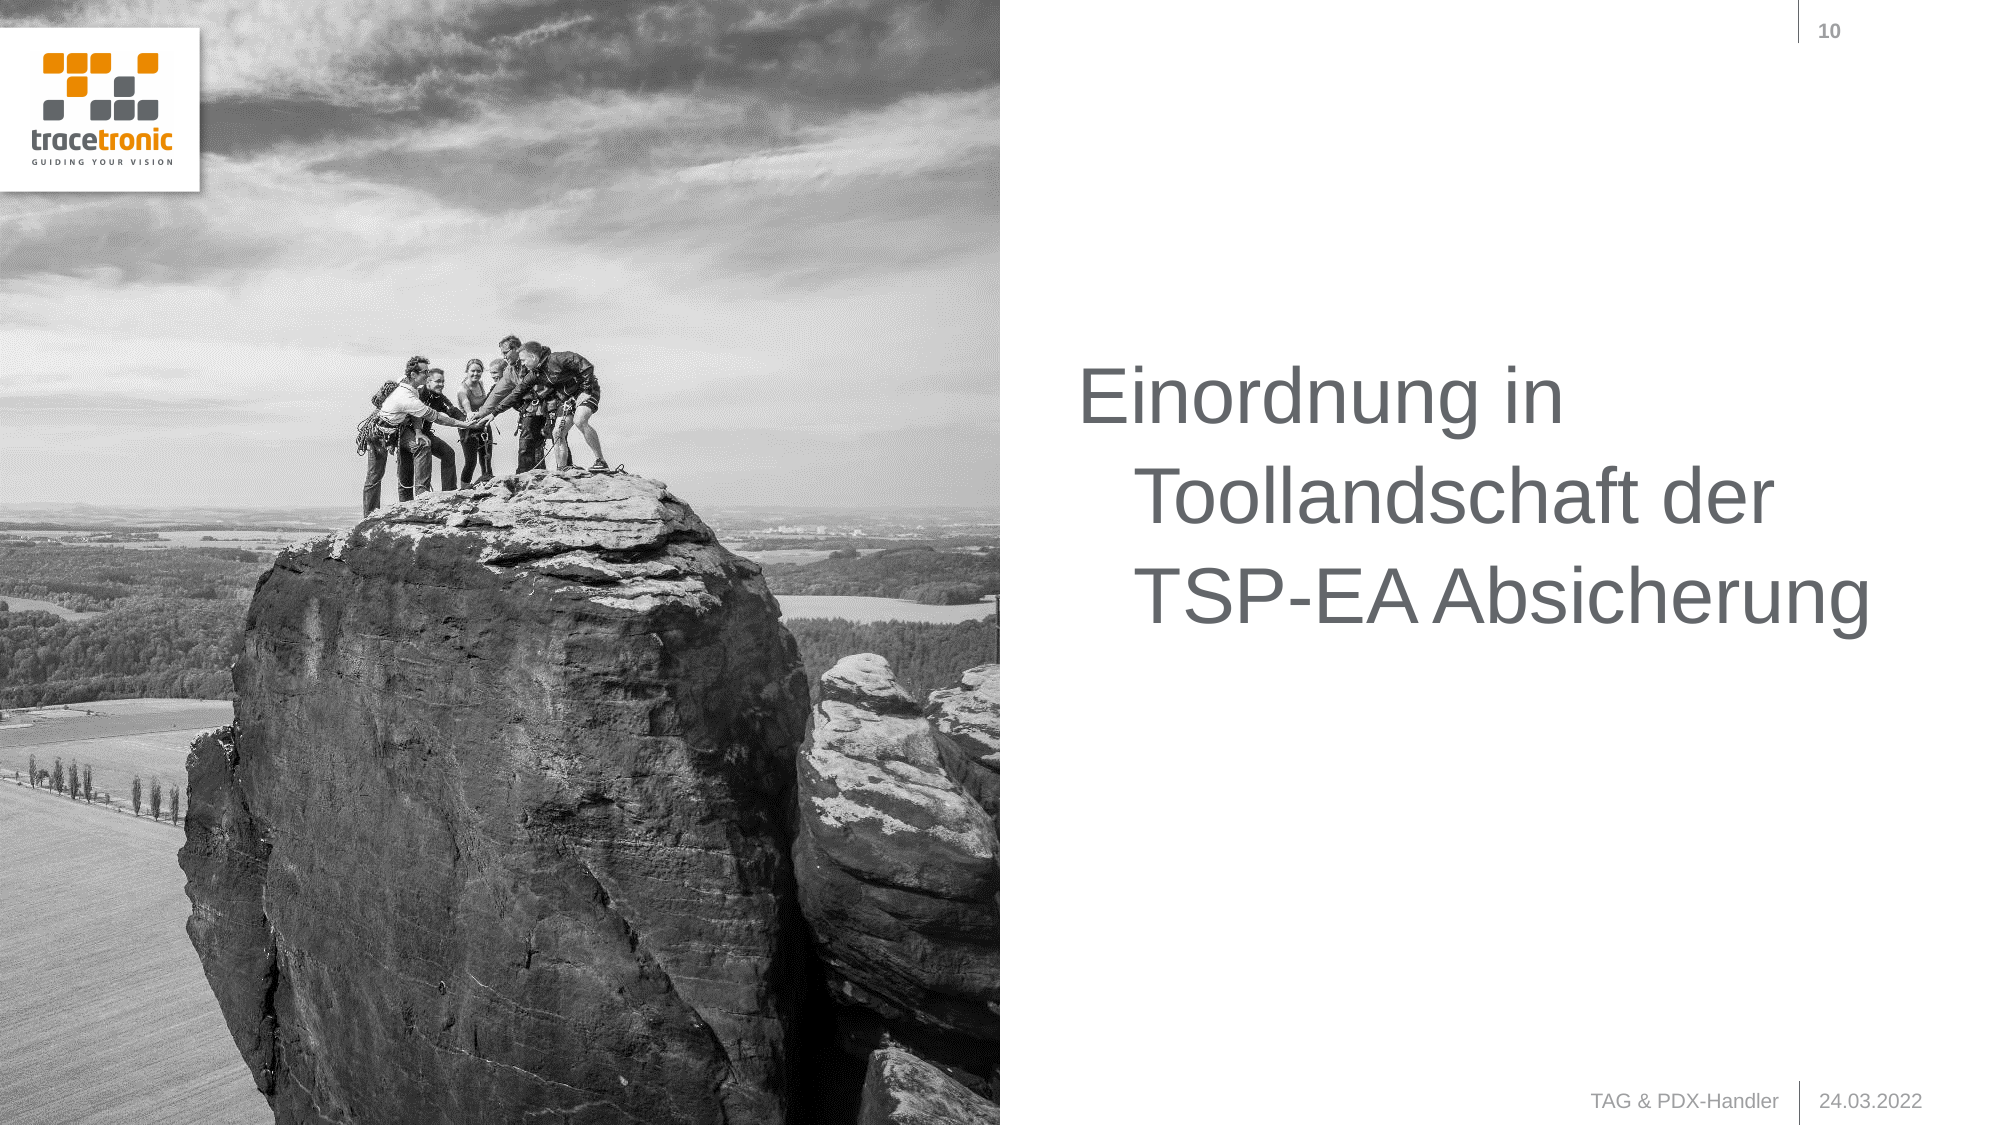

10
# Einordnung in Toollandschaft der TSP-EA Absicherung

TAG & PDX-Handler
24.03.2022